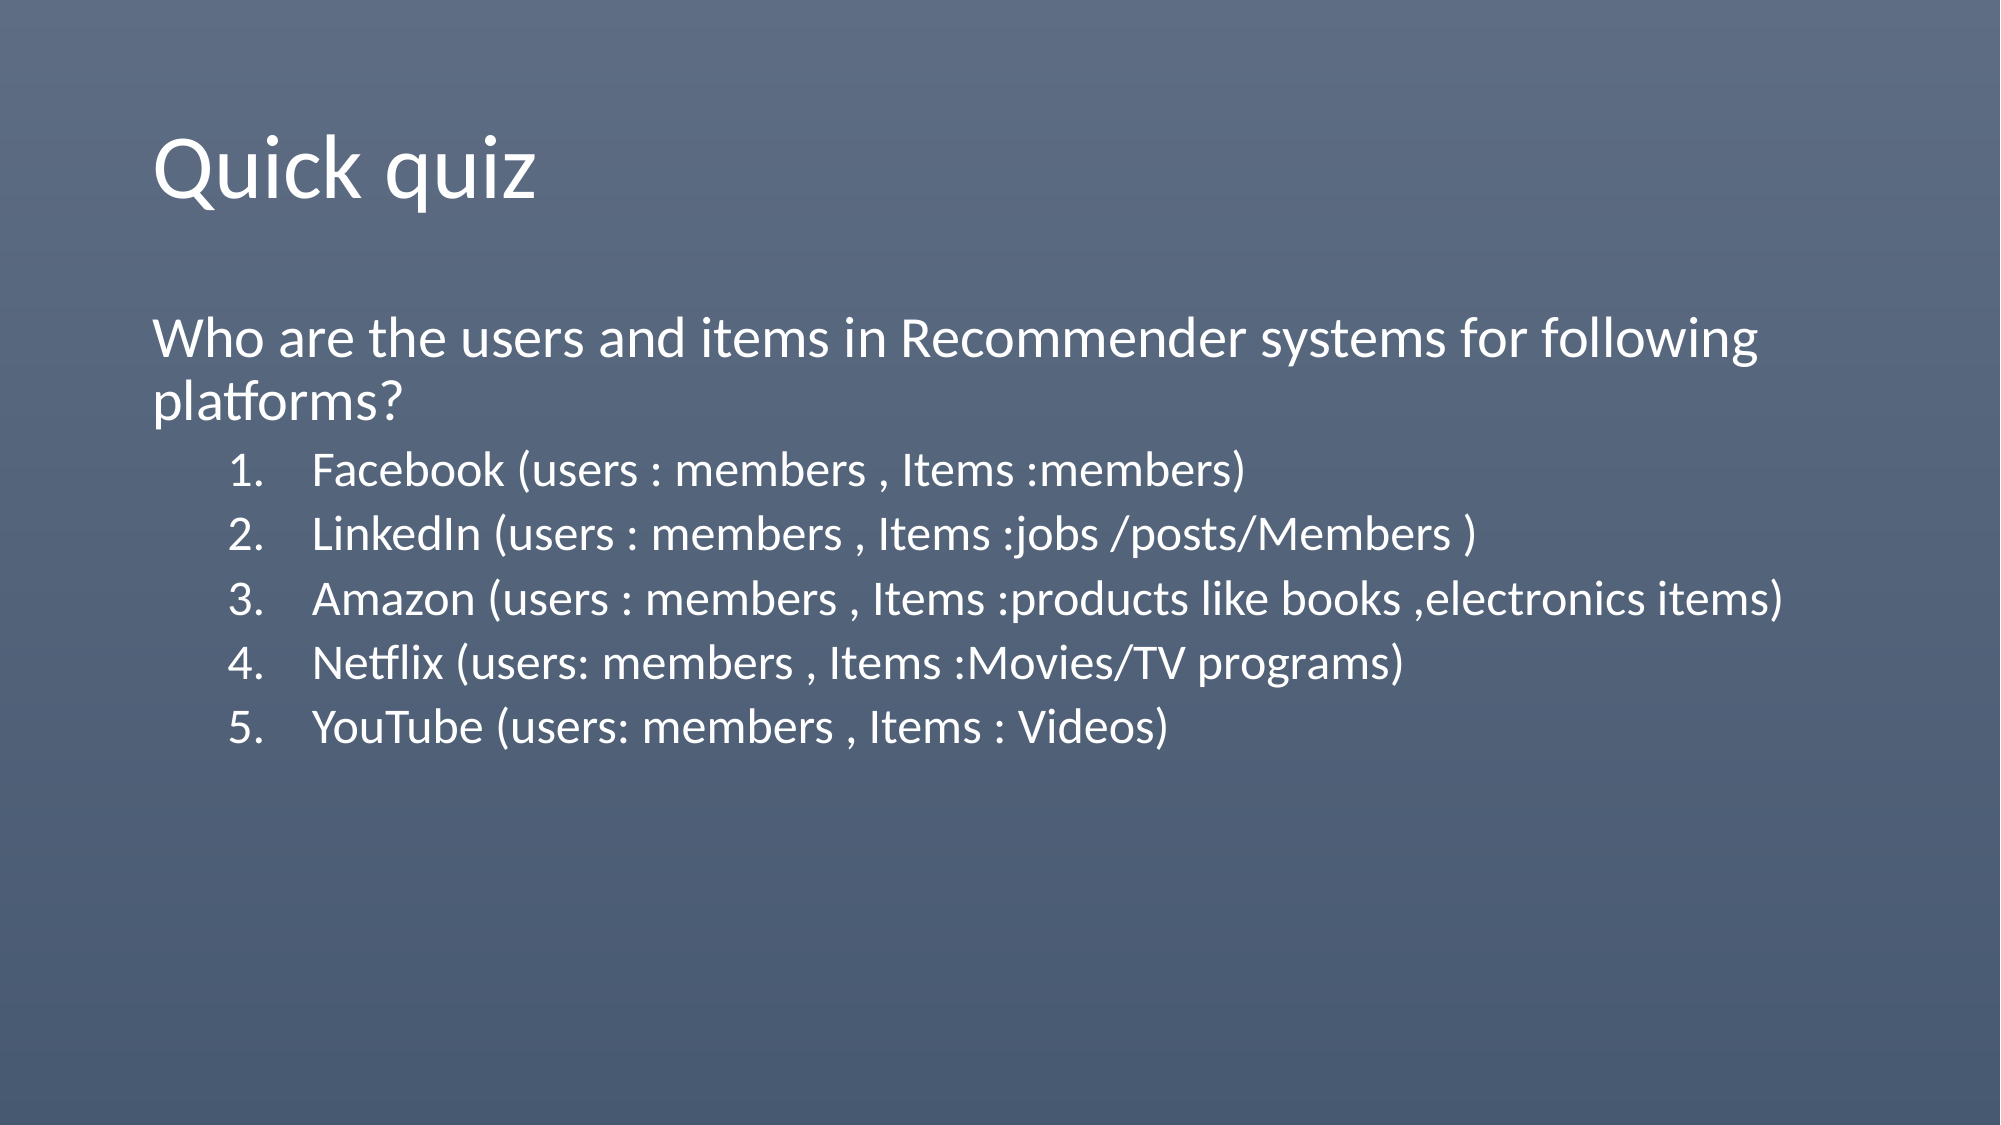

# Quick quiz
Who are the users and items in Recommender systems for following platforms?
Facebook (users : members , Items :members)
LinkedIn (users : members , Items :jobs /posts/Members )
Amazon (users : members , Items :products like books ,electronics items)
Netflix (users: members , Items :Movies/TV programs)
YouTube (users: members , Items : Videos)